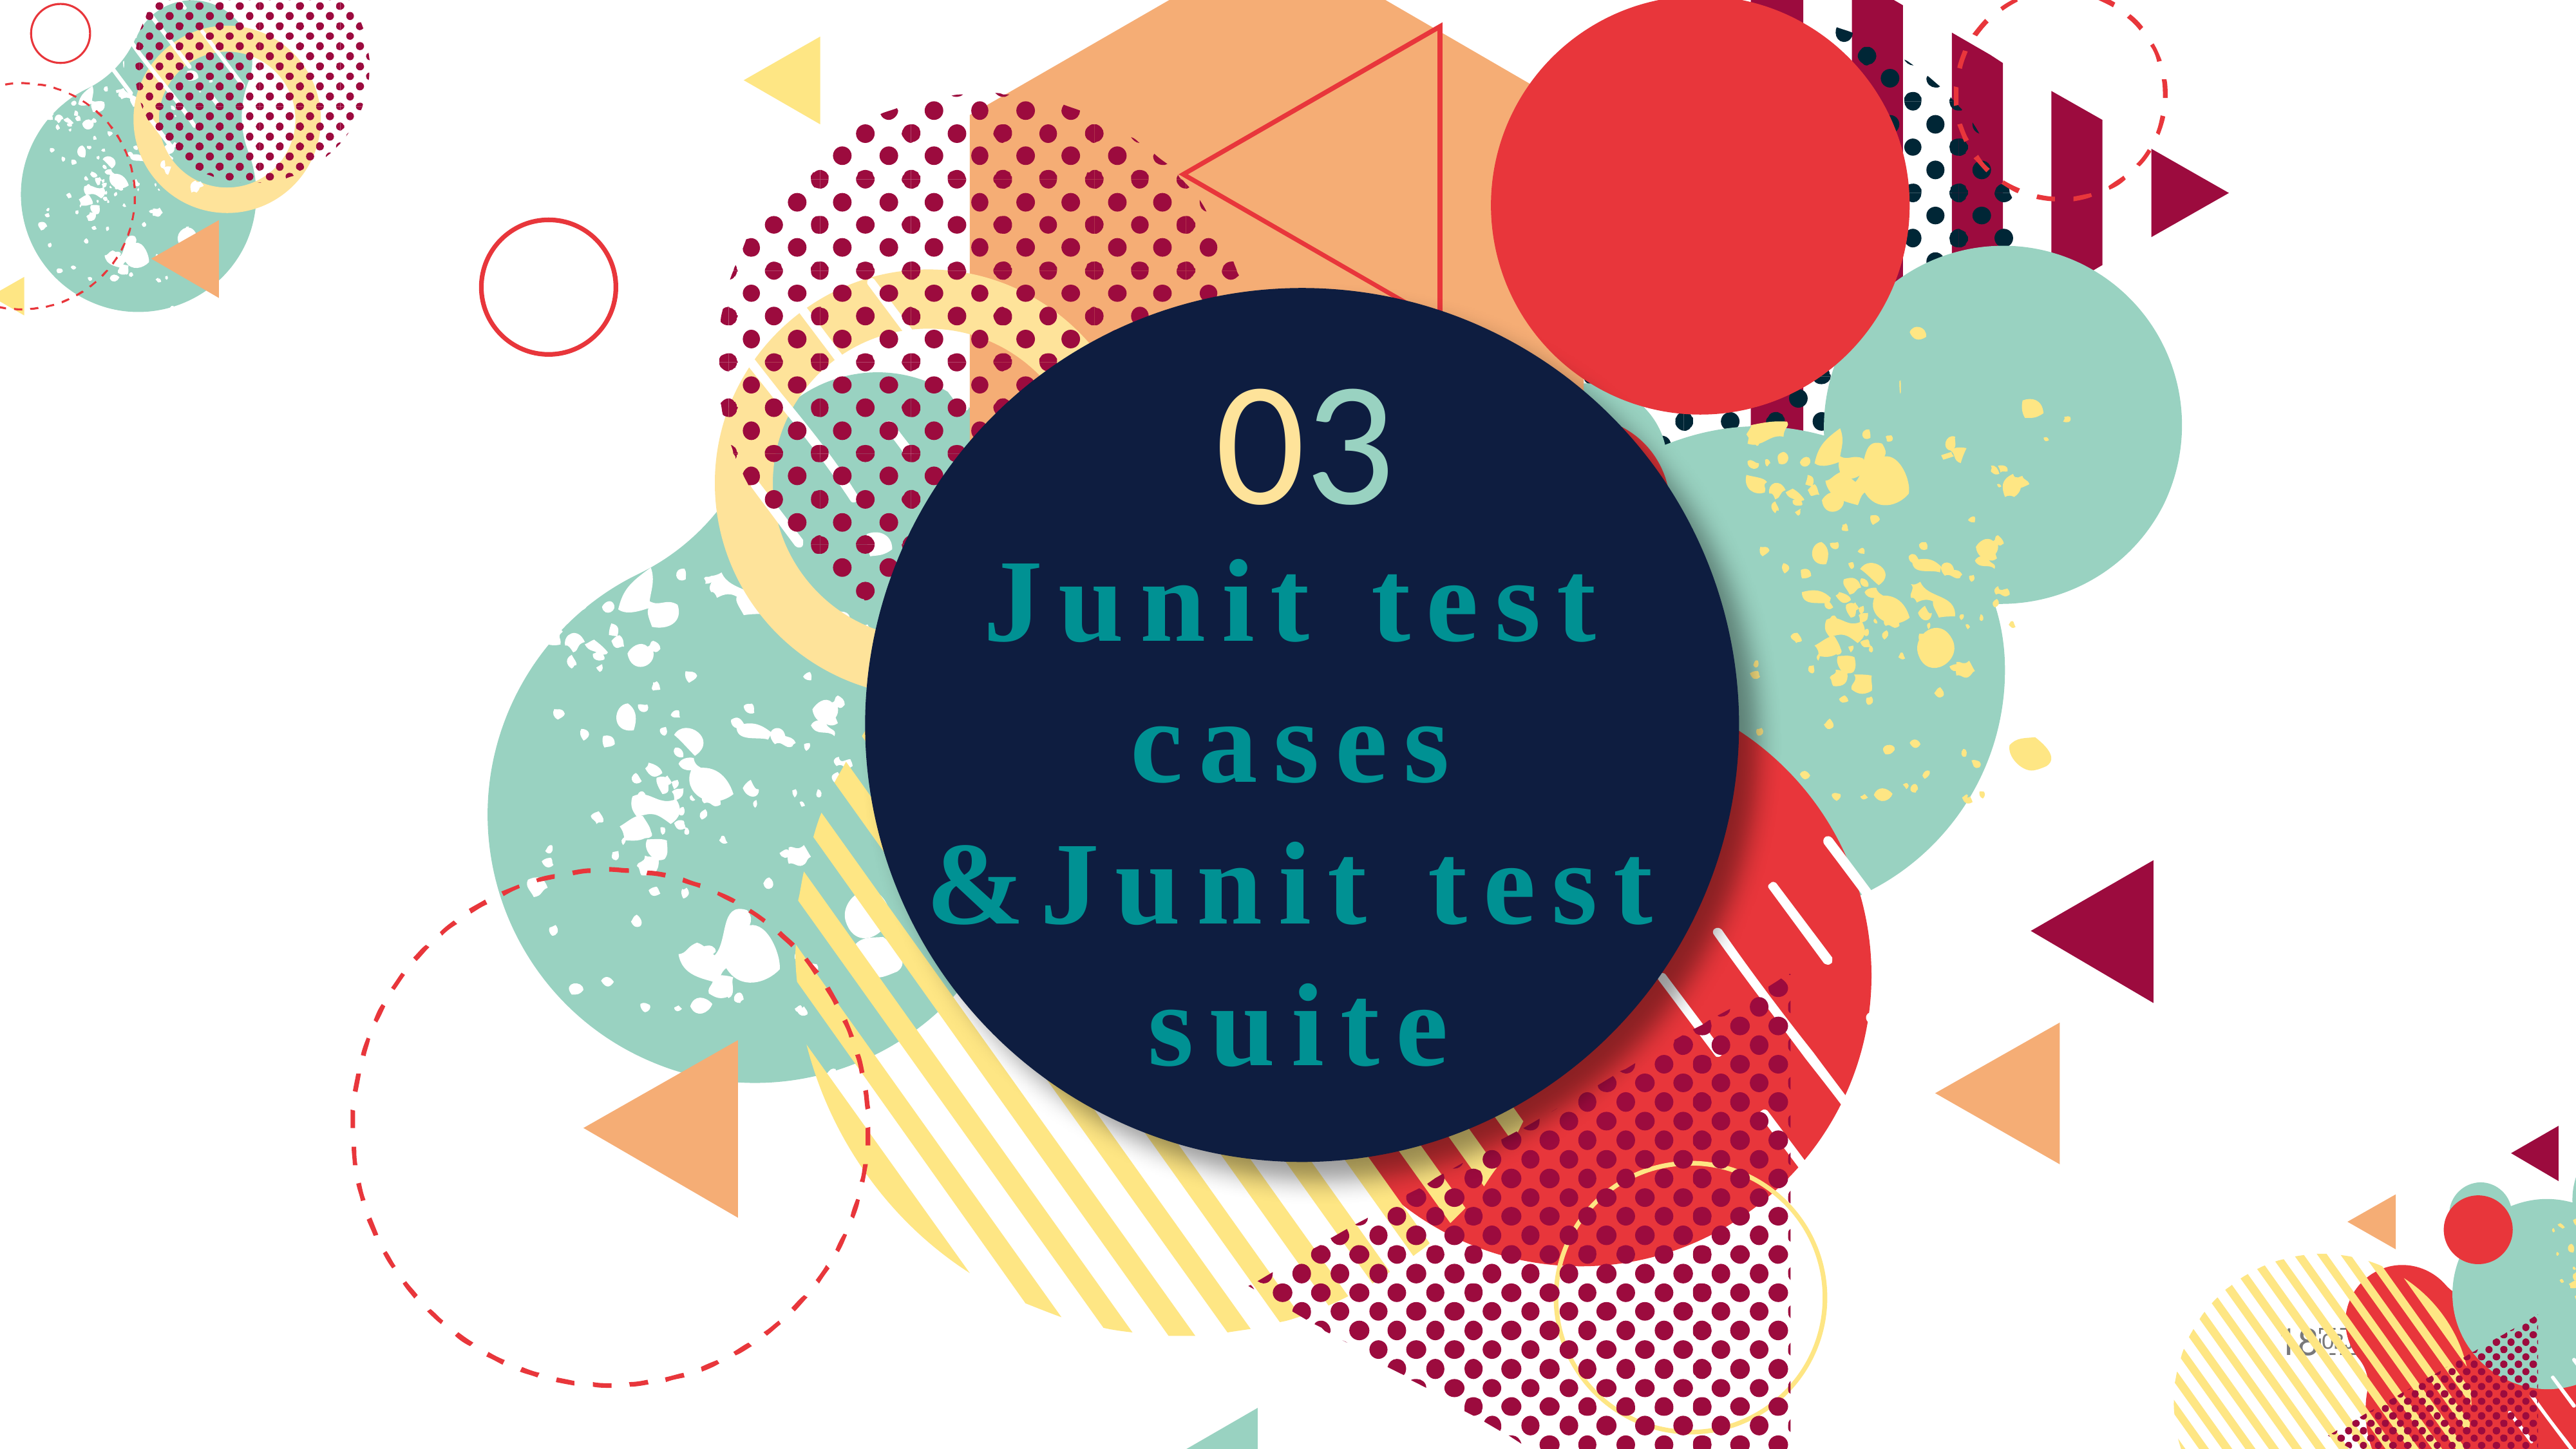

03
Junit test cases &Junit test suite